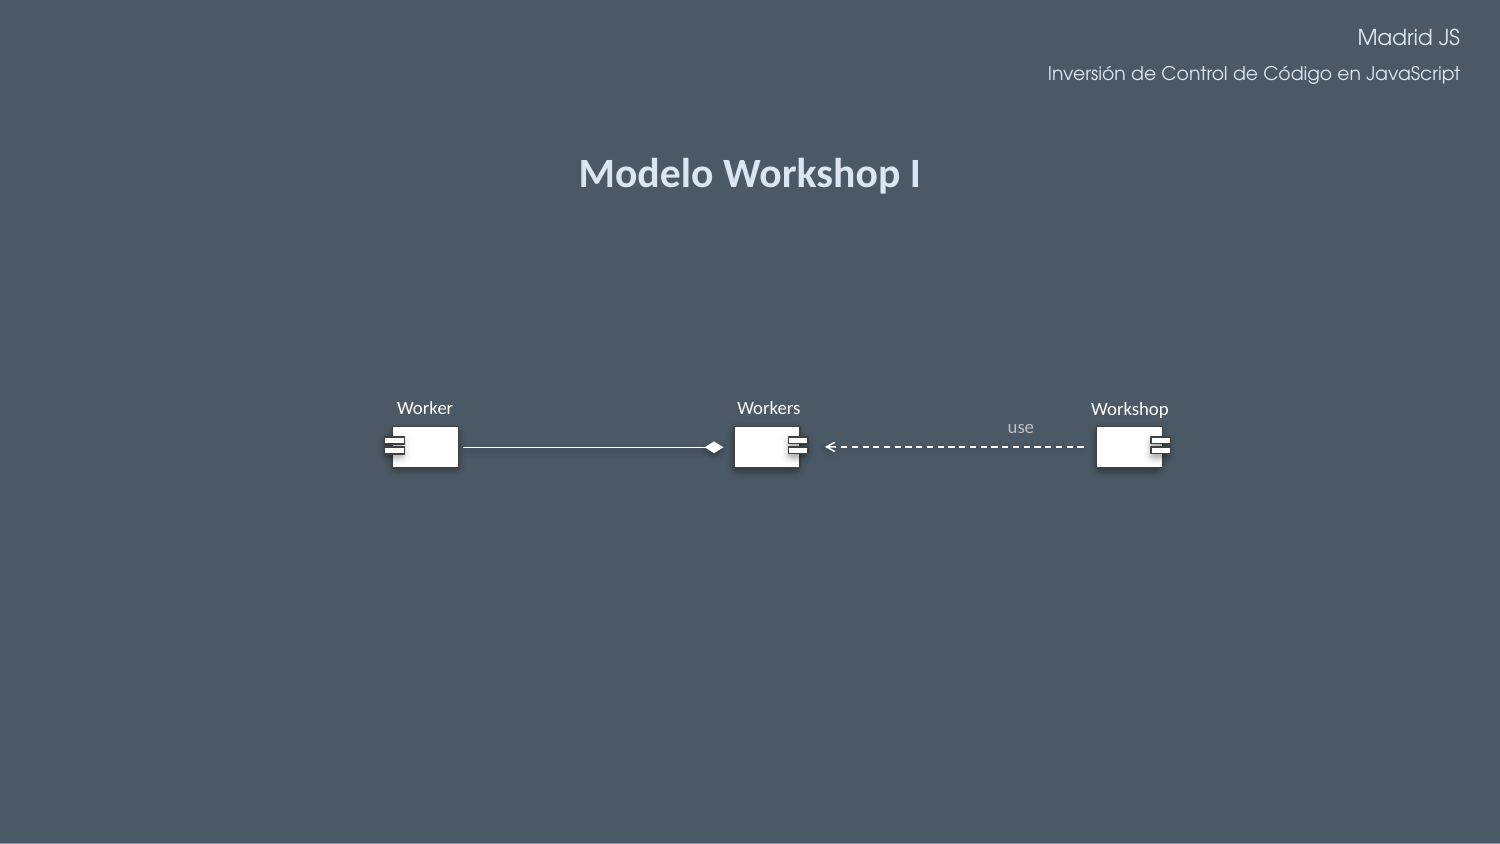

Modelo Workshop I
Worker
Workers
Workshop
use